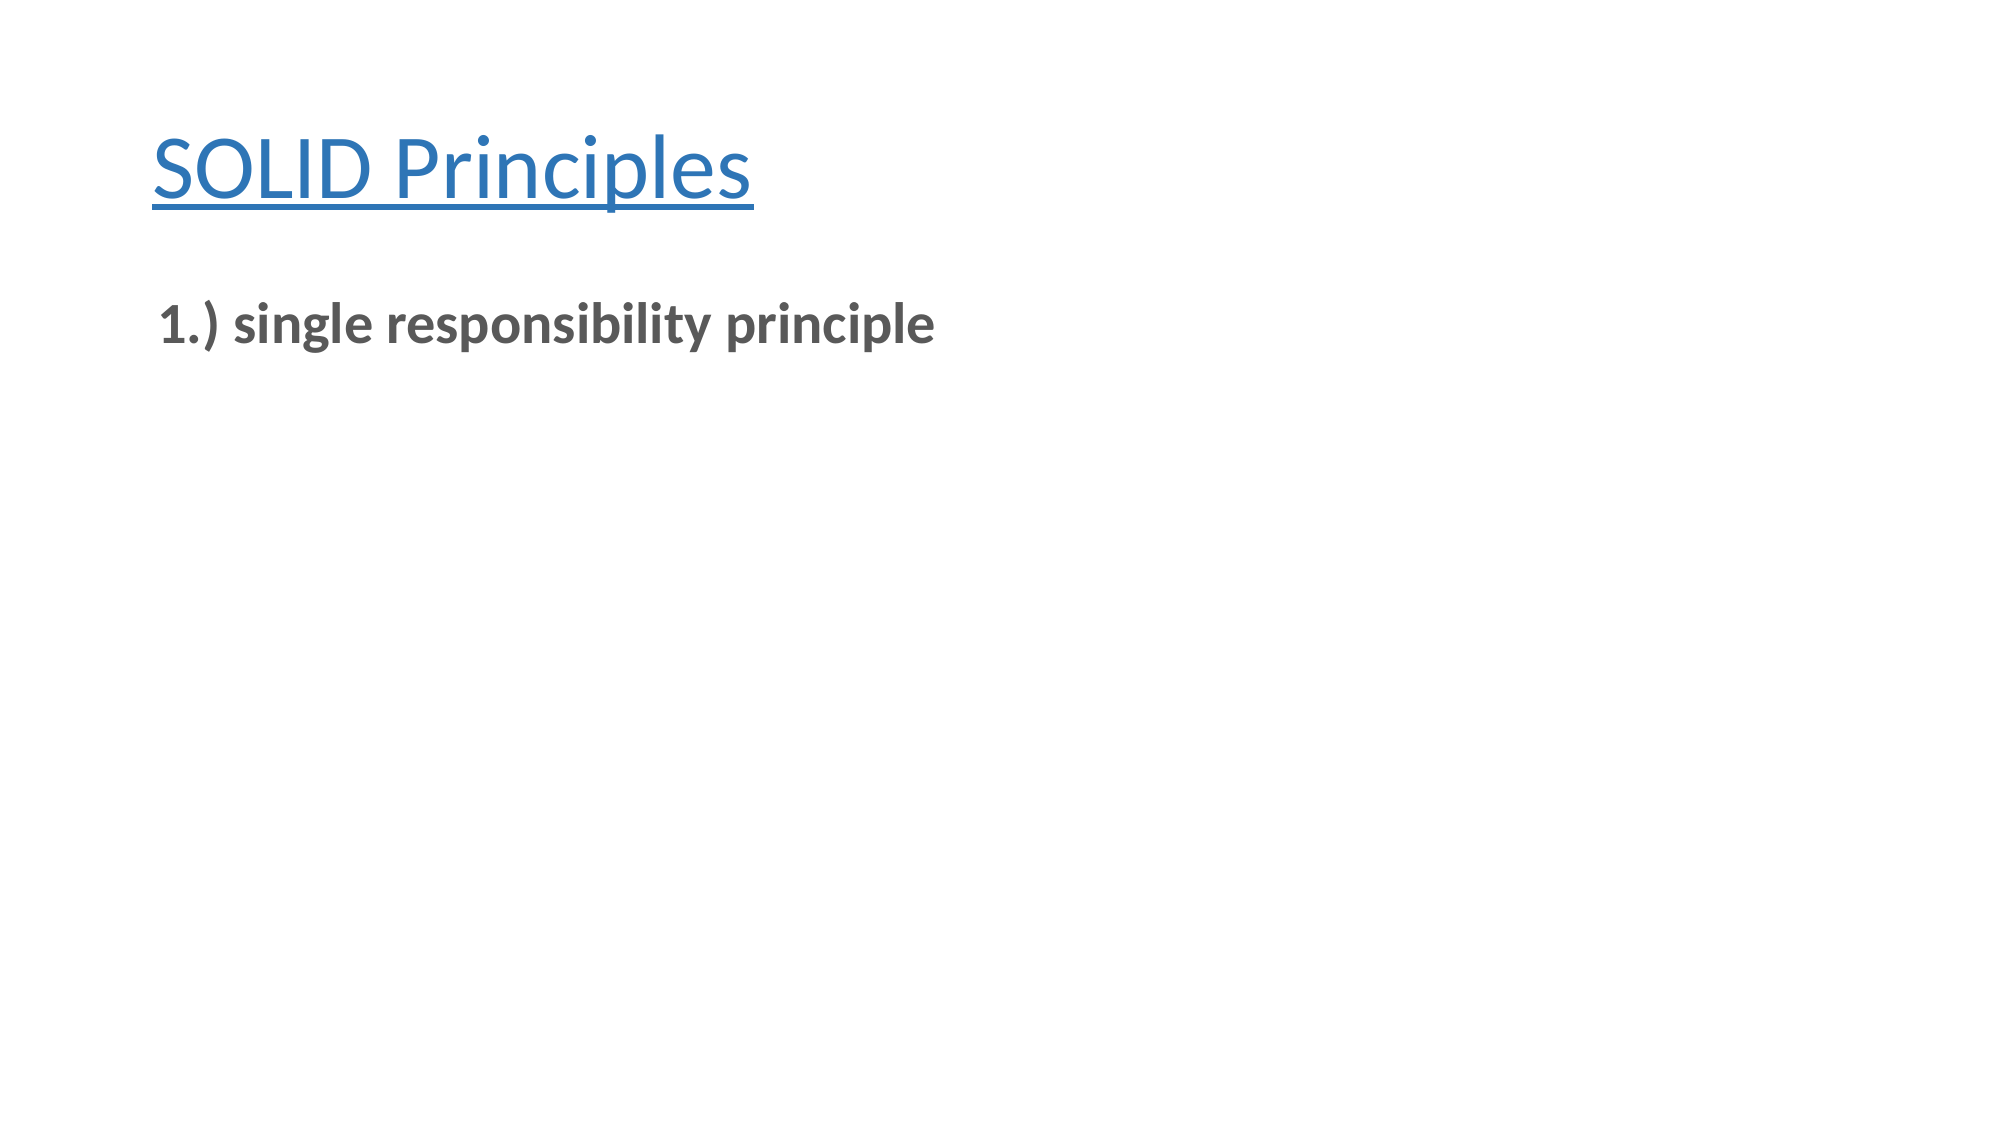

# SOLID Principles
1.) single responsibility principle